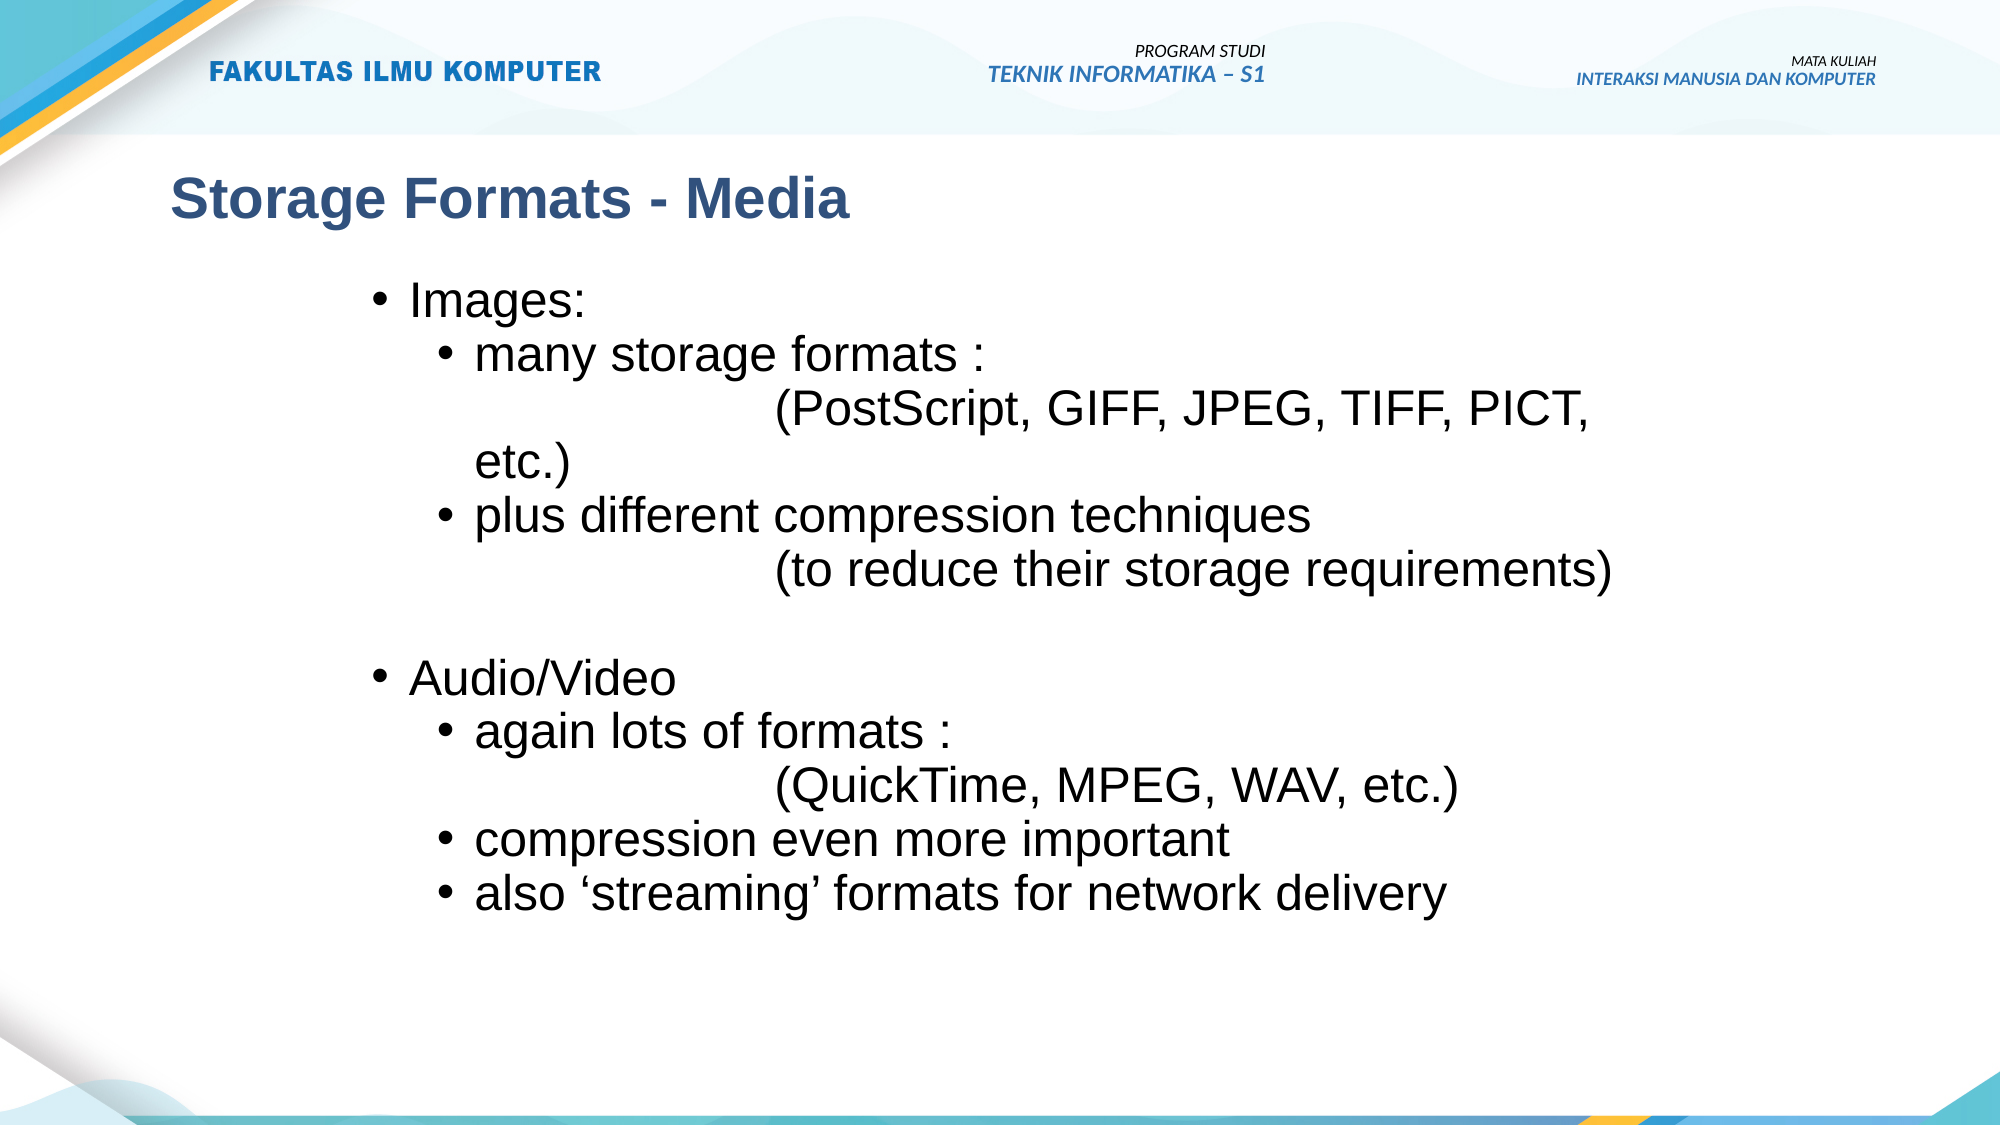

PROGRAM STUDI
TEKNIK INFORMATIKA – S1
MATA KULIAH
INTERAKSI MANUSIA DAN KOMPUTER
# Storage Formats - Media
Images:
many storage formats :
		(PostScript, GIFF, JPEG, TIFF, PICT, etc.)
plus different compression techniques
		(to reduce their storage requirements)

Audio/Video
again lots of formats :
		(QuickTime, MPEG, WAV, etc.)
compression even more important
also ‘streaming’ formats for network delivery